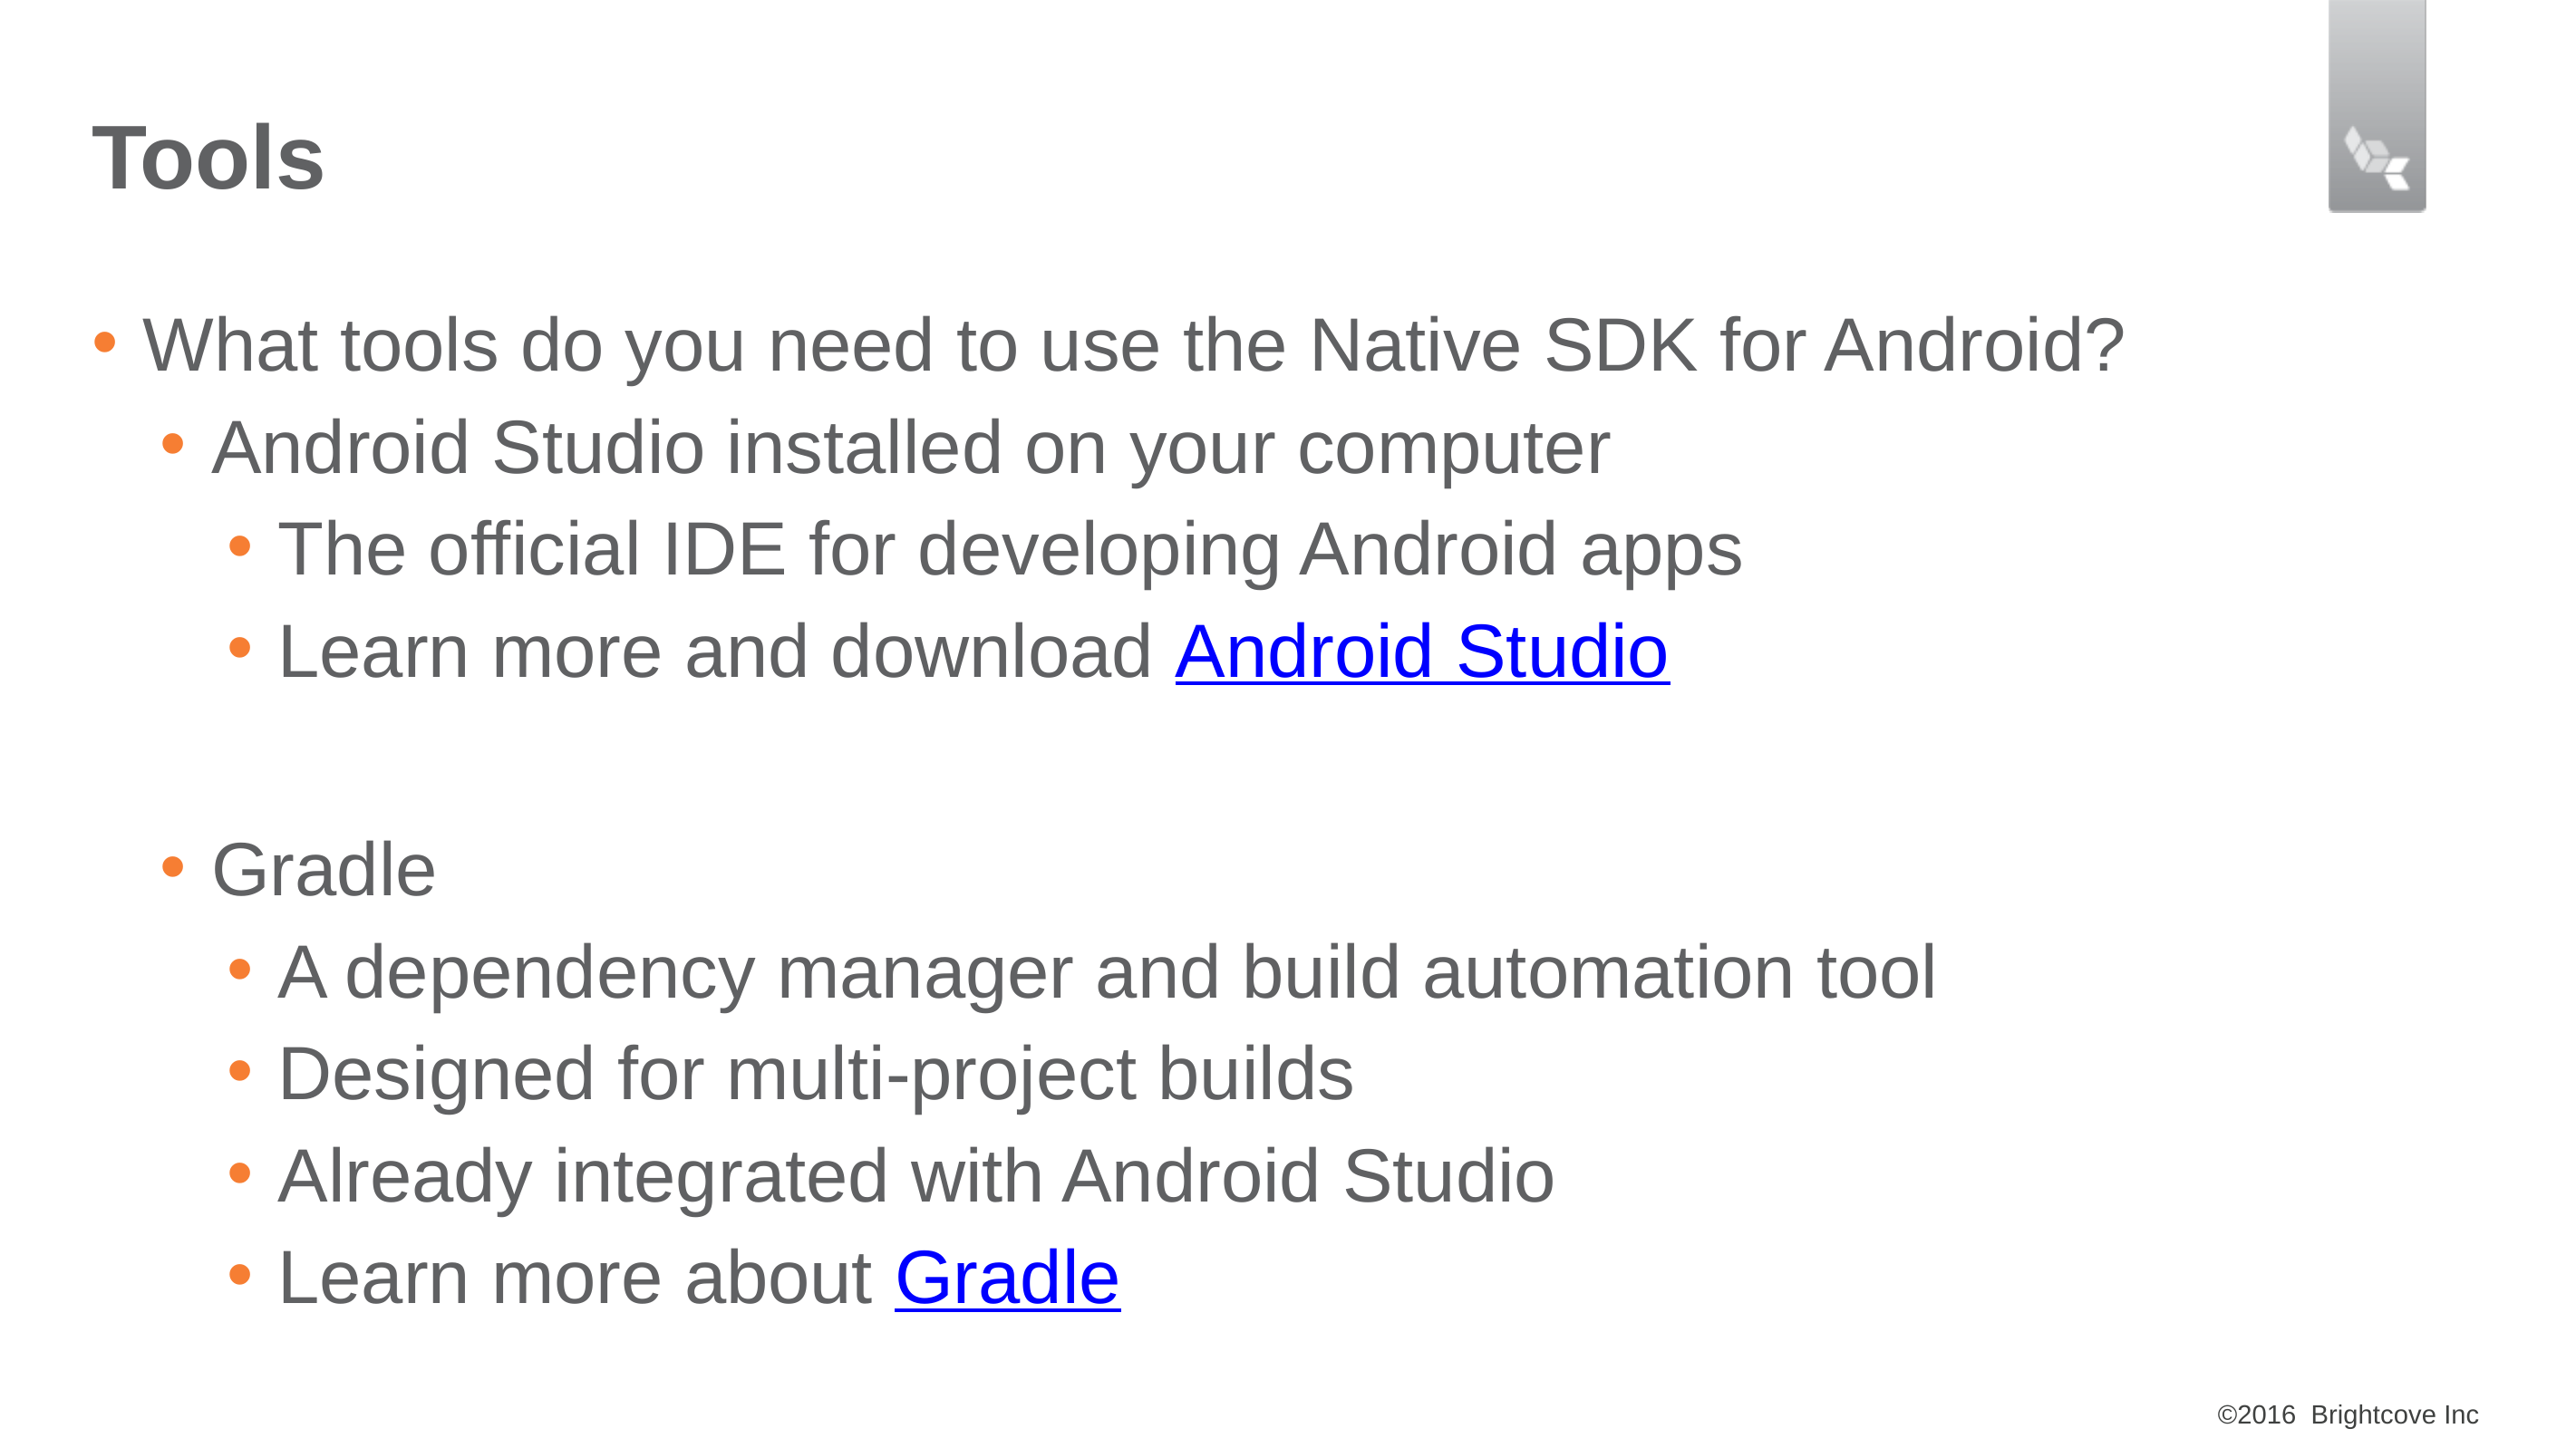

# Tools
What tools do you need to use the Native SDK for Android?
Android Studio installed on your computer
The official IDE for developing Android apps
Learn more and download Android Studio

Gradle
A dependency manager and build automation tool
Designed for multi-project builds
Already integrated with Android Studio
Learn more about Gradle
9